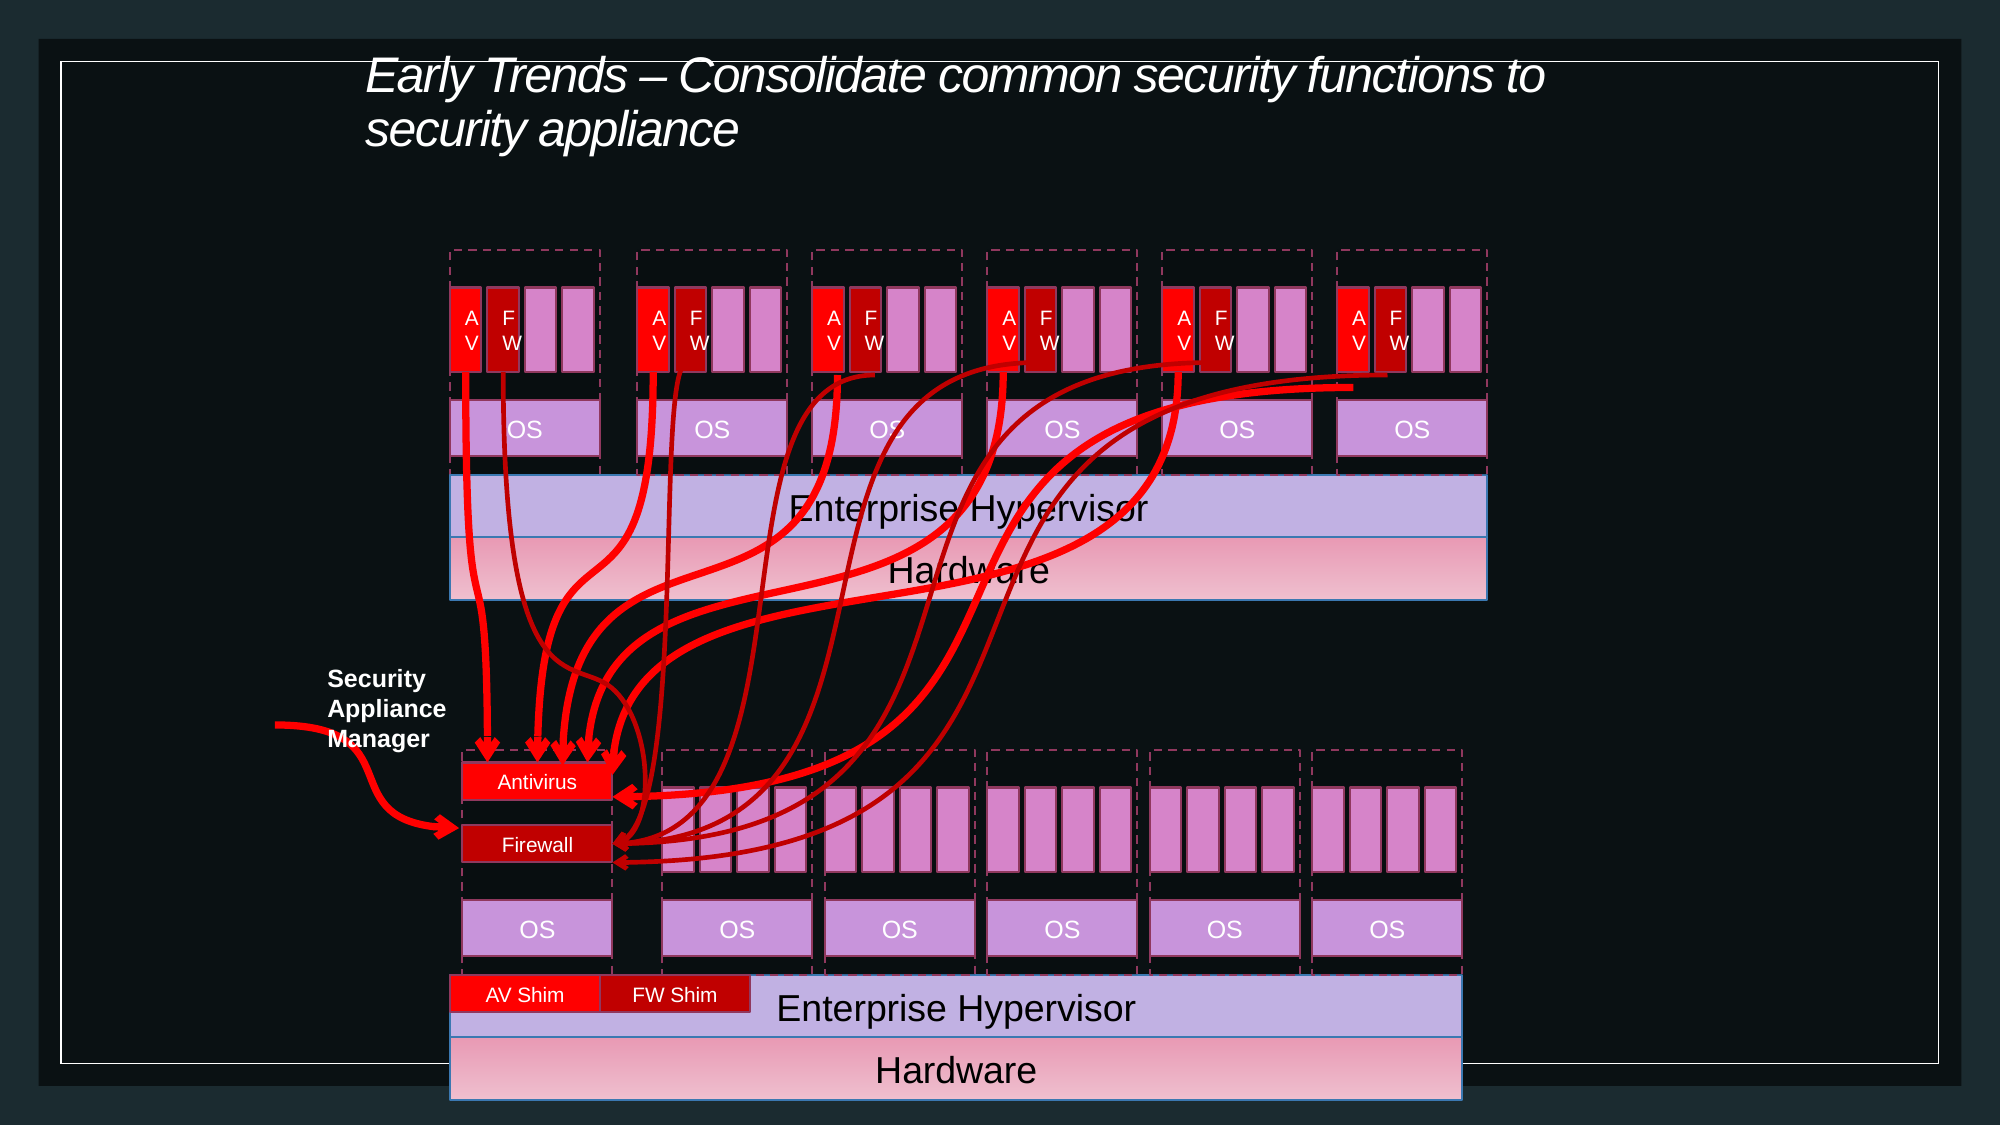

# Early Trends – Consolidate common security functions to security appliance

AV
F
W

AV
F
W

AV
F
W

AV
F
W

AV
F
W

AV
F
W

OS
OS
OS
OS
OS
OS
Enterprise Hypervisor
Hardware

Security Appliance Manager

Antivirus

Firewall
OS
OS
OS
OS
OS
OS
Enterprise Hypervisor
AV Shim
FW Shim
Hardware